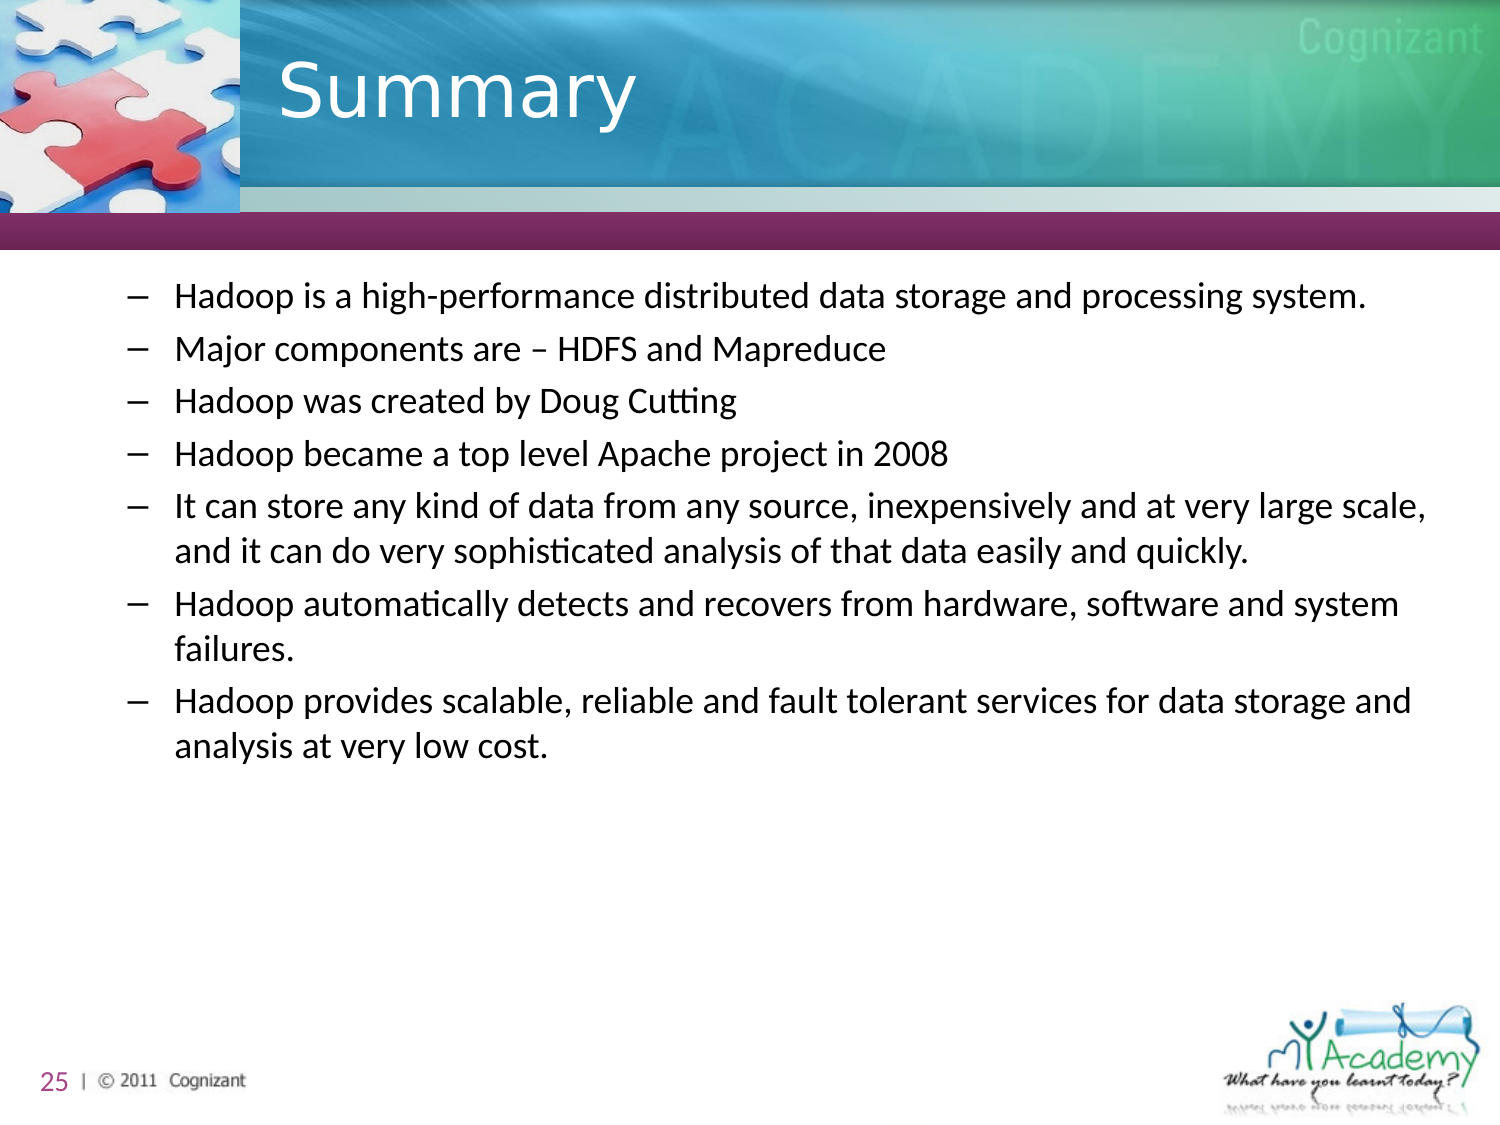

# Summary
Hadoop is a high-performance distributed data storage and processing system.
Major components are – HDFS and Mapreduce
Hadoop was created by Doug Cutting
Hadoop became a top level Apache project in 2008
It can store any kind of data from any source, inexpensively and at very large scale, and it can do very sophisticated analysis of that data easily and quickly.
Hadoop automatically detects and recovers from hardware, software and system failures.
Hadoop provides scalable, reliable and fault tolerant services for data storage and analysis at very low cost.

25